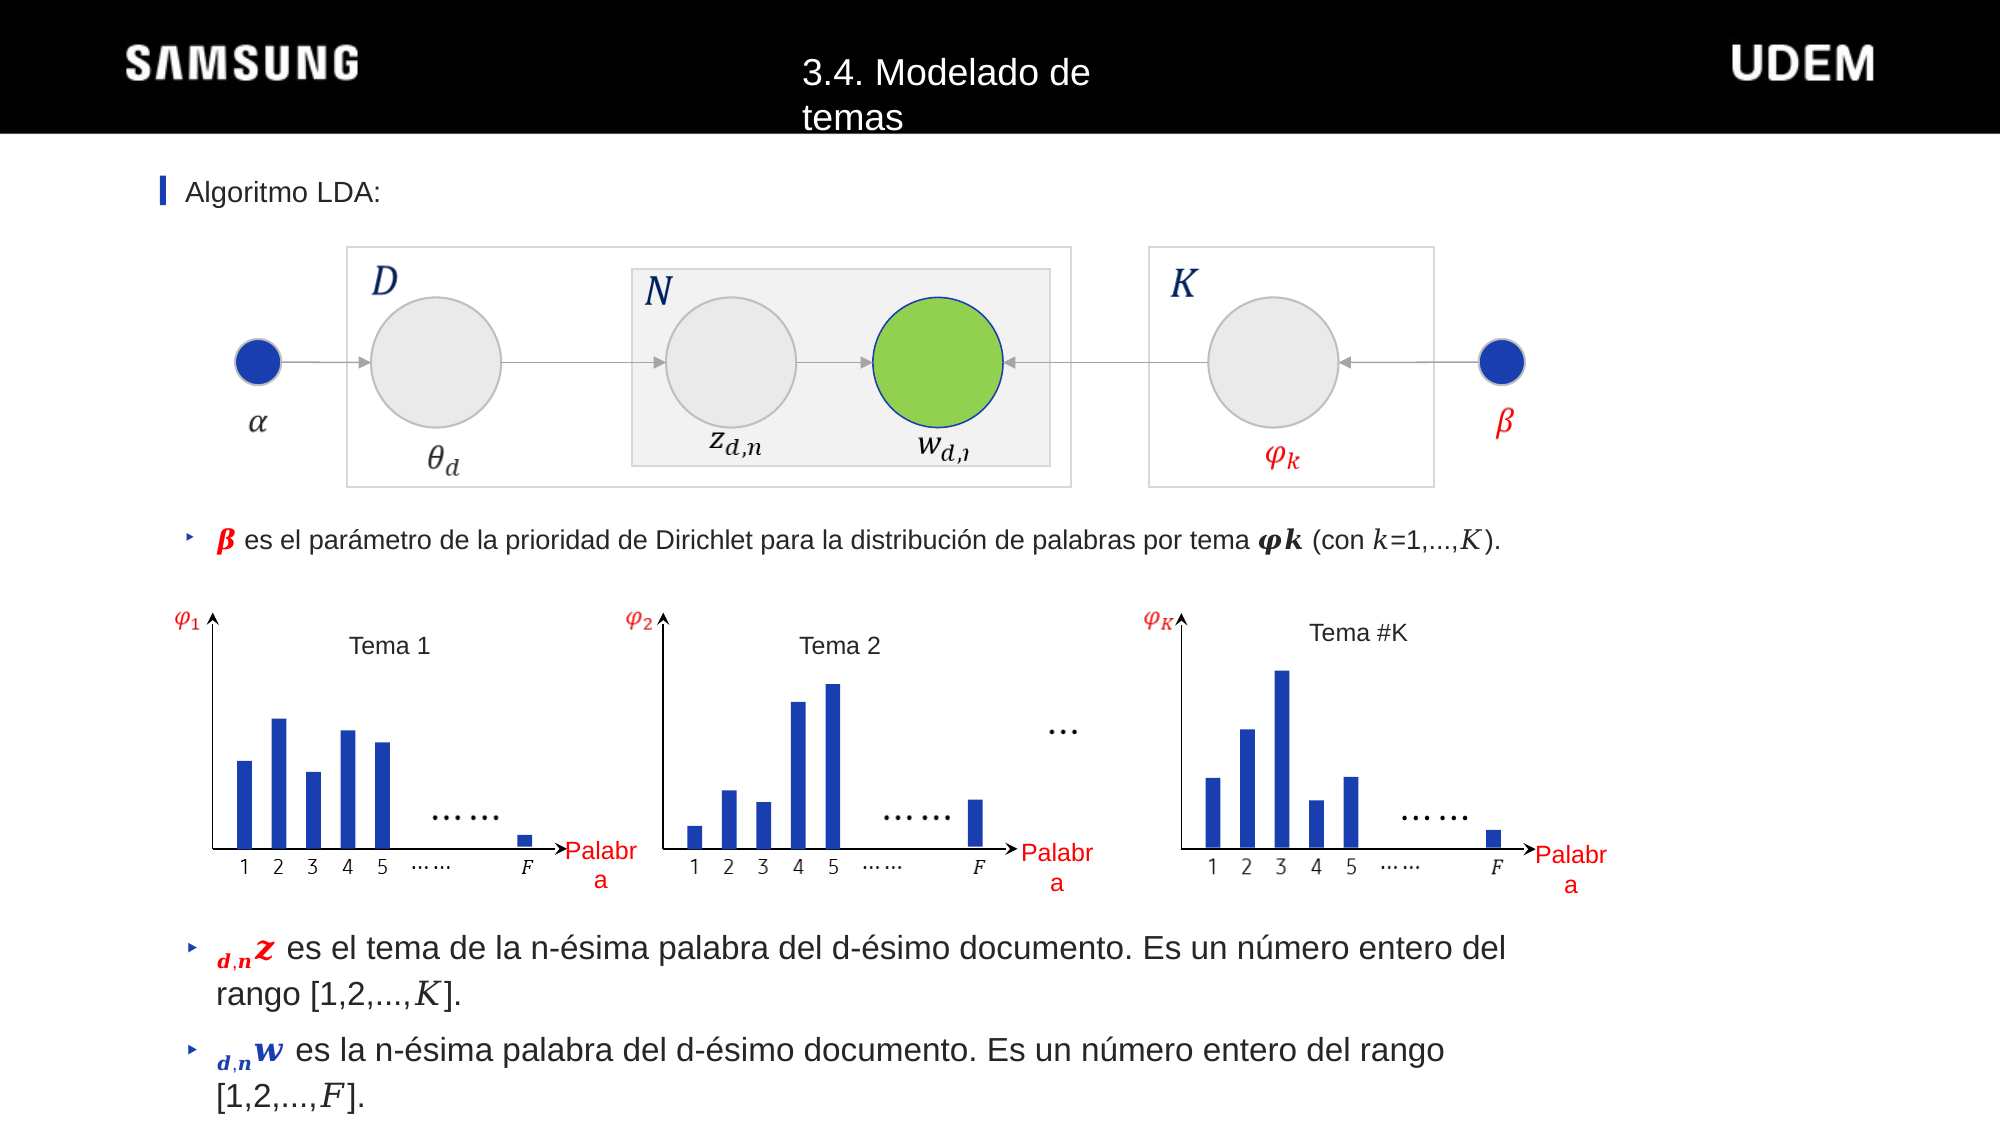

3.4. Modelado de temas

Algoritmo LDA:

𝜷 es el parámetro de la prioridad de Dirichlet para la distribución de palabras por tema 𝝋𝒌 (con 𝑘=1,...,𝐾).

Tema 2

Palabra

Tema #K
Tema 1

Palabra

Palabra

𝒅,𝒏𝒛 es el tema de la n-ésima palabra del d-ésimo documento. Es un número entero del rango [1,2,...,𝐾].
𝒅,𝒏𝒘 es la n-ésima palabra del d-ésimo documento. Es un número entero del rango [1,2,...,𝐹].